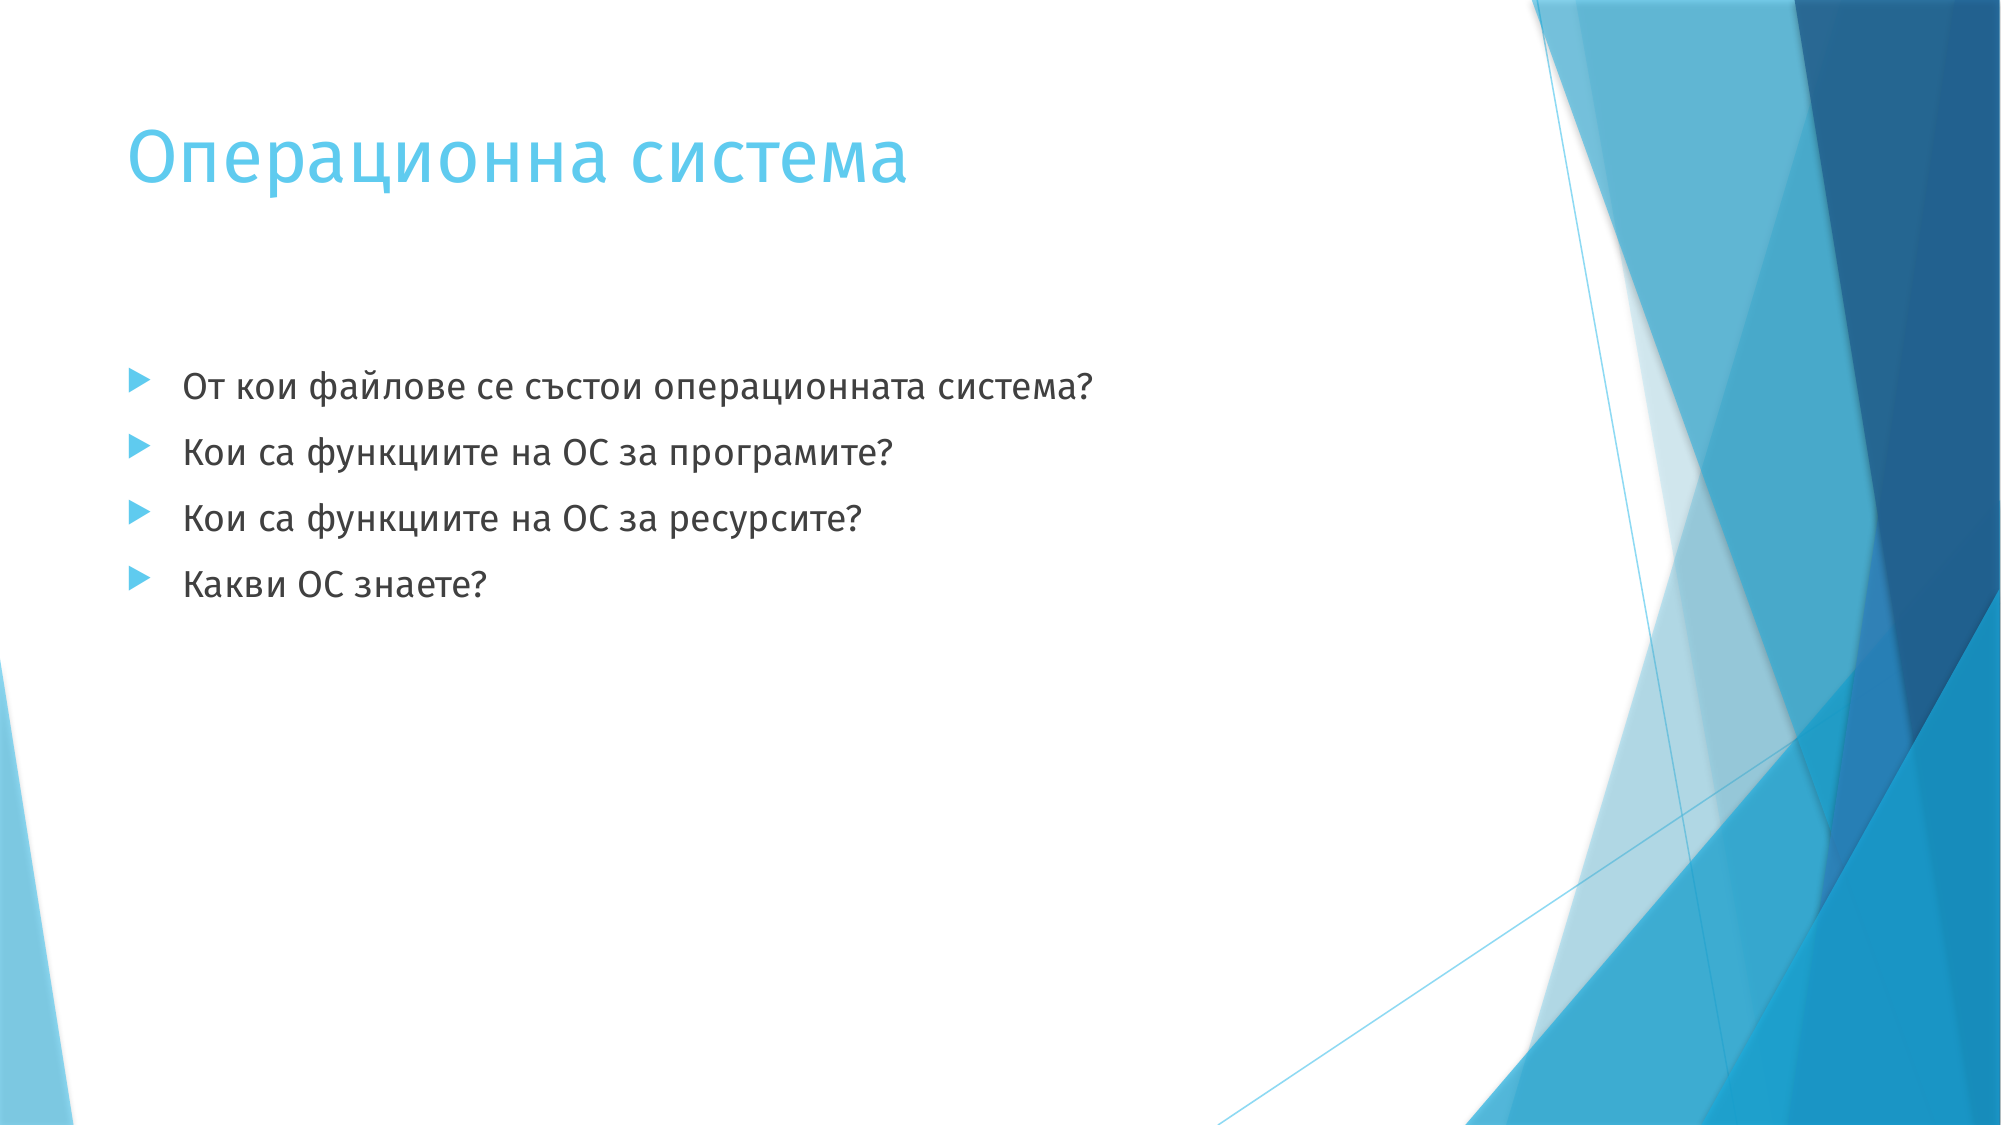

# Операционна система
От кои файлове се състои операционната система?
Кои са функциите на ОС за програмите?
Кои са функциите на ОС за ресурсите?
Какви ОС знаете?